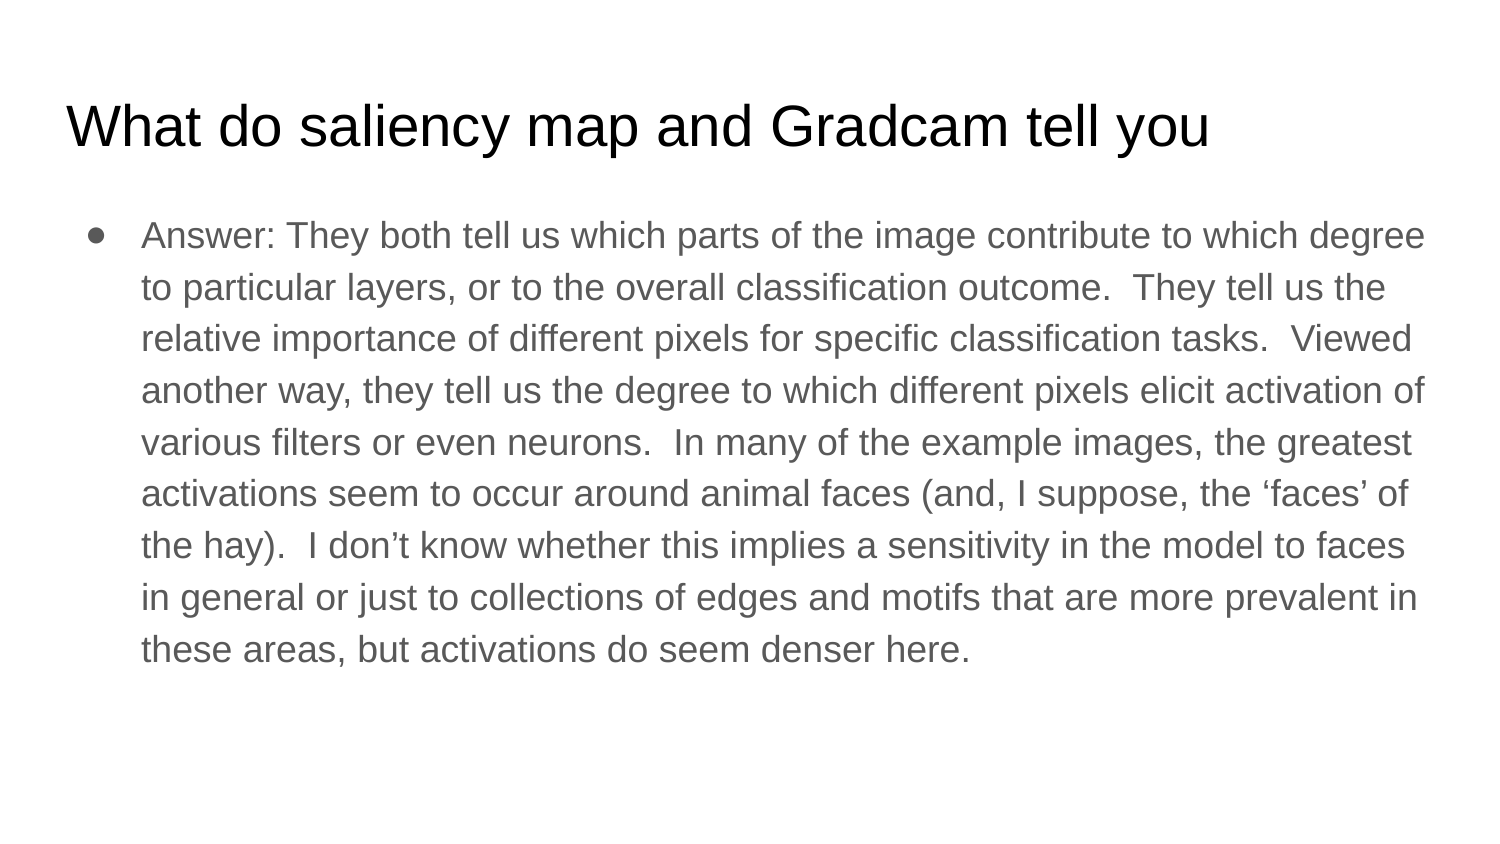

# What do saliency map and Gradcam tell you
Answer: They both tell us which parts of the image contribute to which degree to particular layers, or to the overall classification outcome.  They tell us the relative importance of different pixels for specific classification tasks.  Viewed another way, they tell us the degree to which different pixels elicit activation of various filters or even neurons.  In many of the example images, the greatest activations seem to occur around animal faces (and, I suppose, the ‘faces’ of the hay).  I don’t know whether this implies a sensitivity in the model to faces in general or just to collections of edges and motifs that are more prevalent in these areas, but activations do seem denser here.